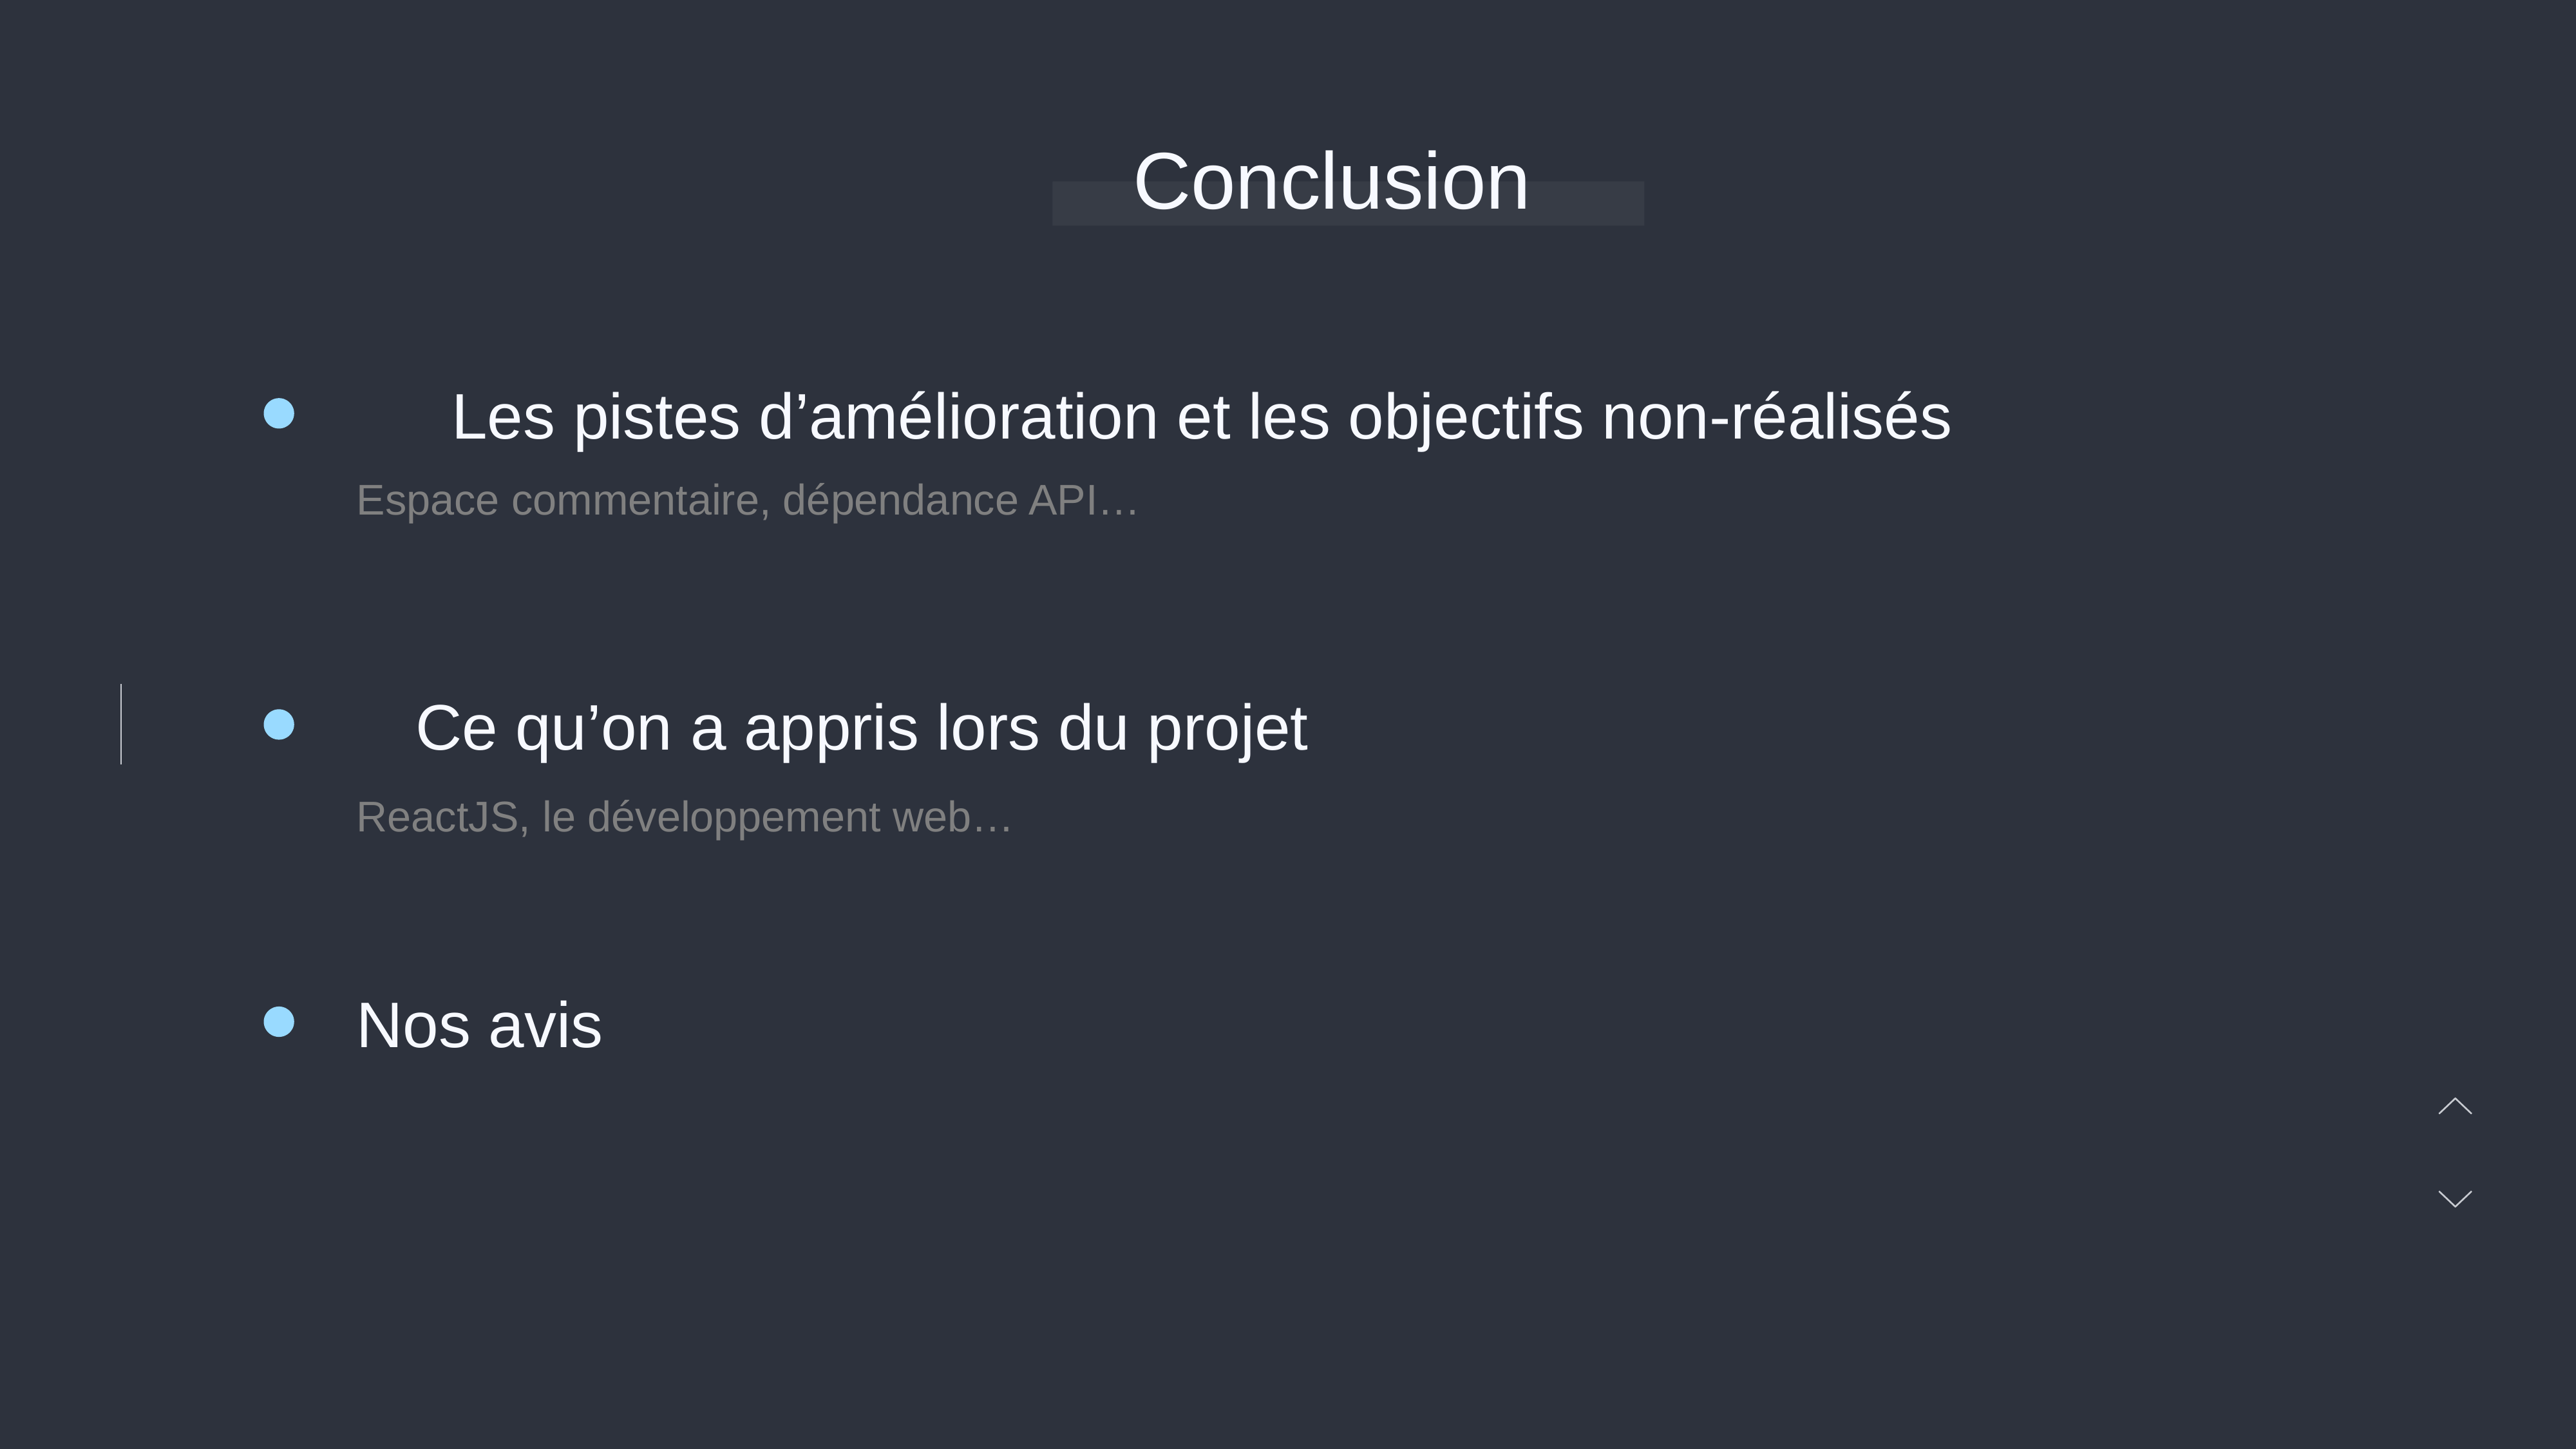

Conclusion

Les pistes d’amélioration et les objectifs non-réalisés

Espace commentaire, dépendance API…
Ce qu’on a appris lors du projet

ReactJS, le développement web…
Nos avis